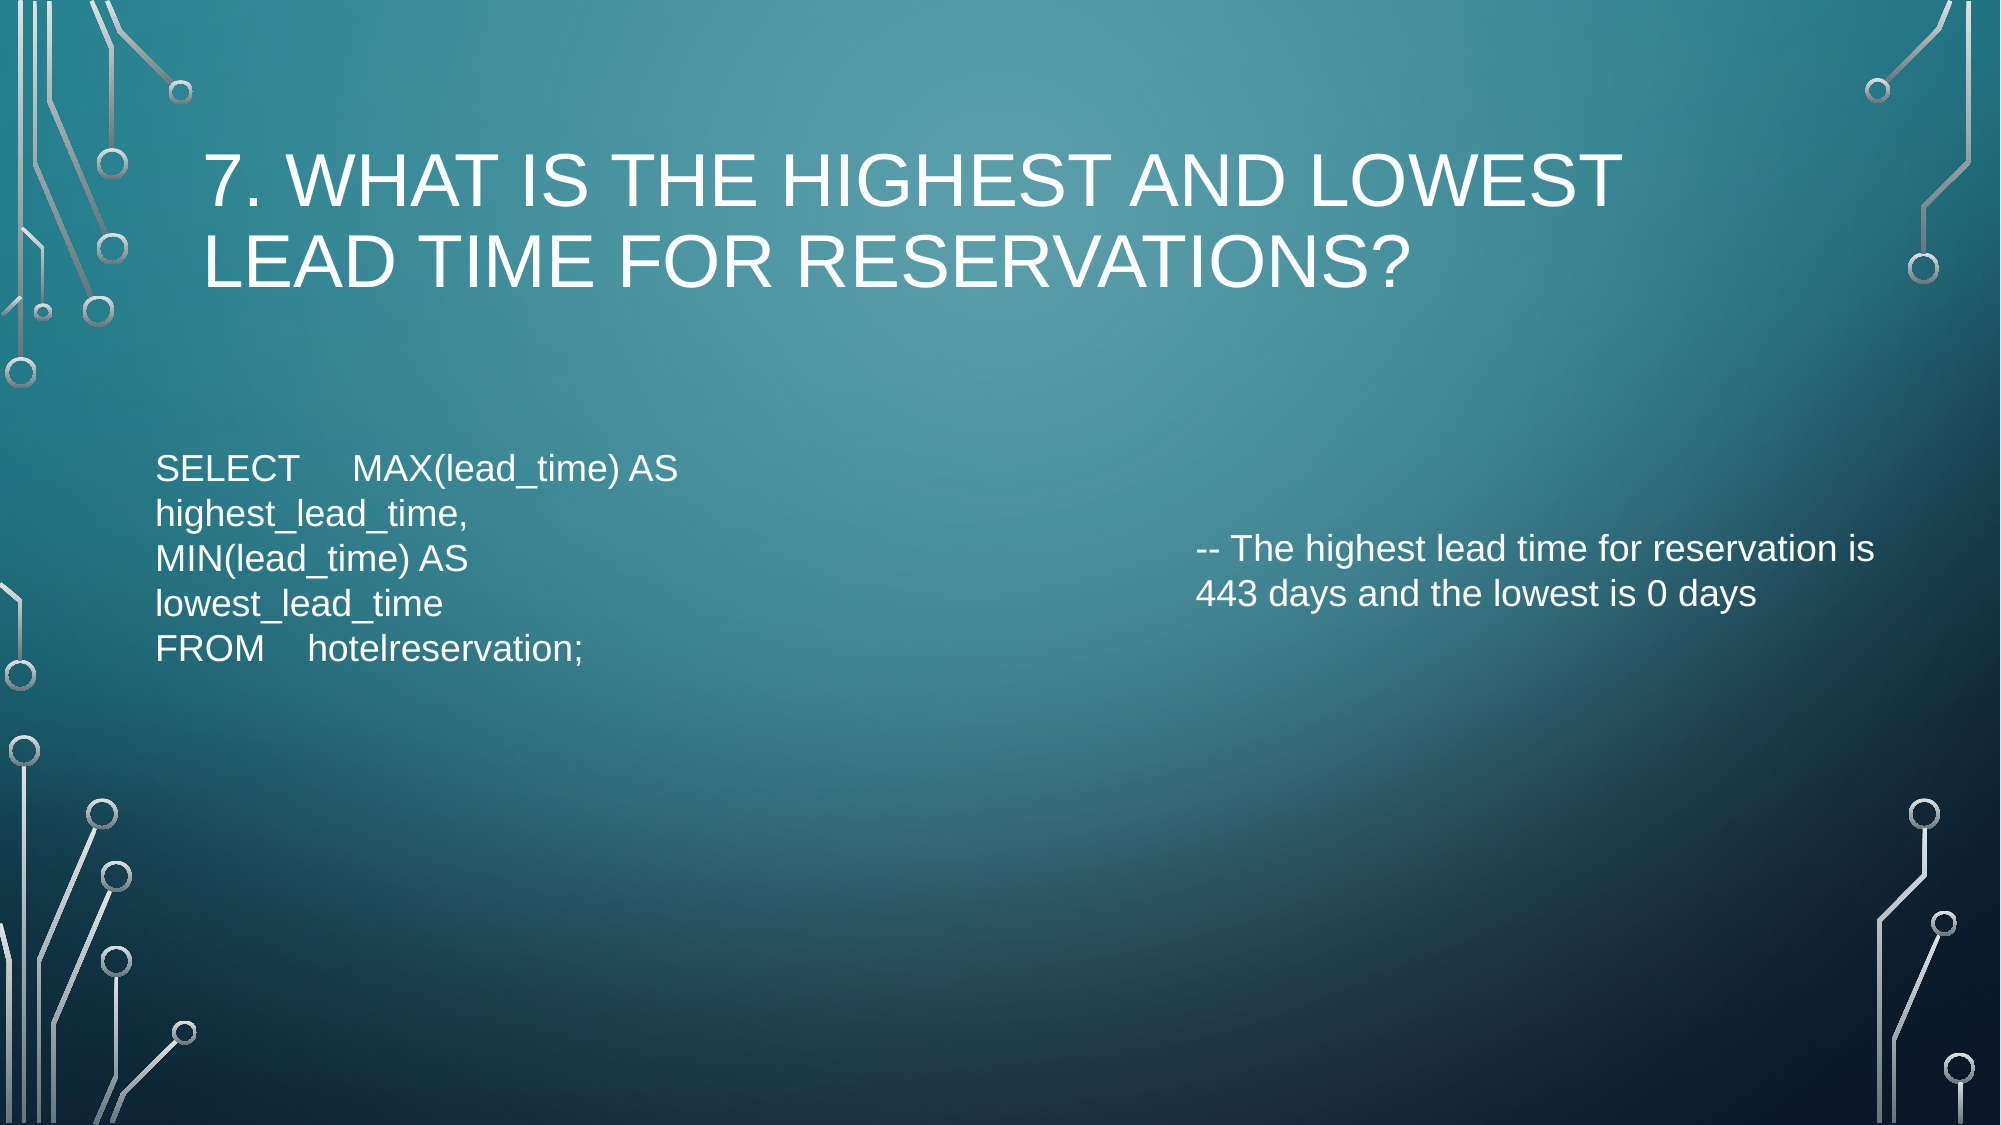

# 7. What is the highest and lowest lead time for reservations?
SELECT     MAX(lead_time) AS highest_lead_time,    MIN(lead_time) AS lowest_lead_time
FROM    hotelreservation;
-- The highest lead time for reservation is 443 days and the lowest is 0 days